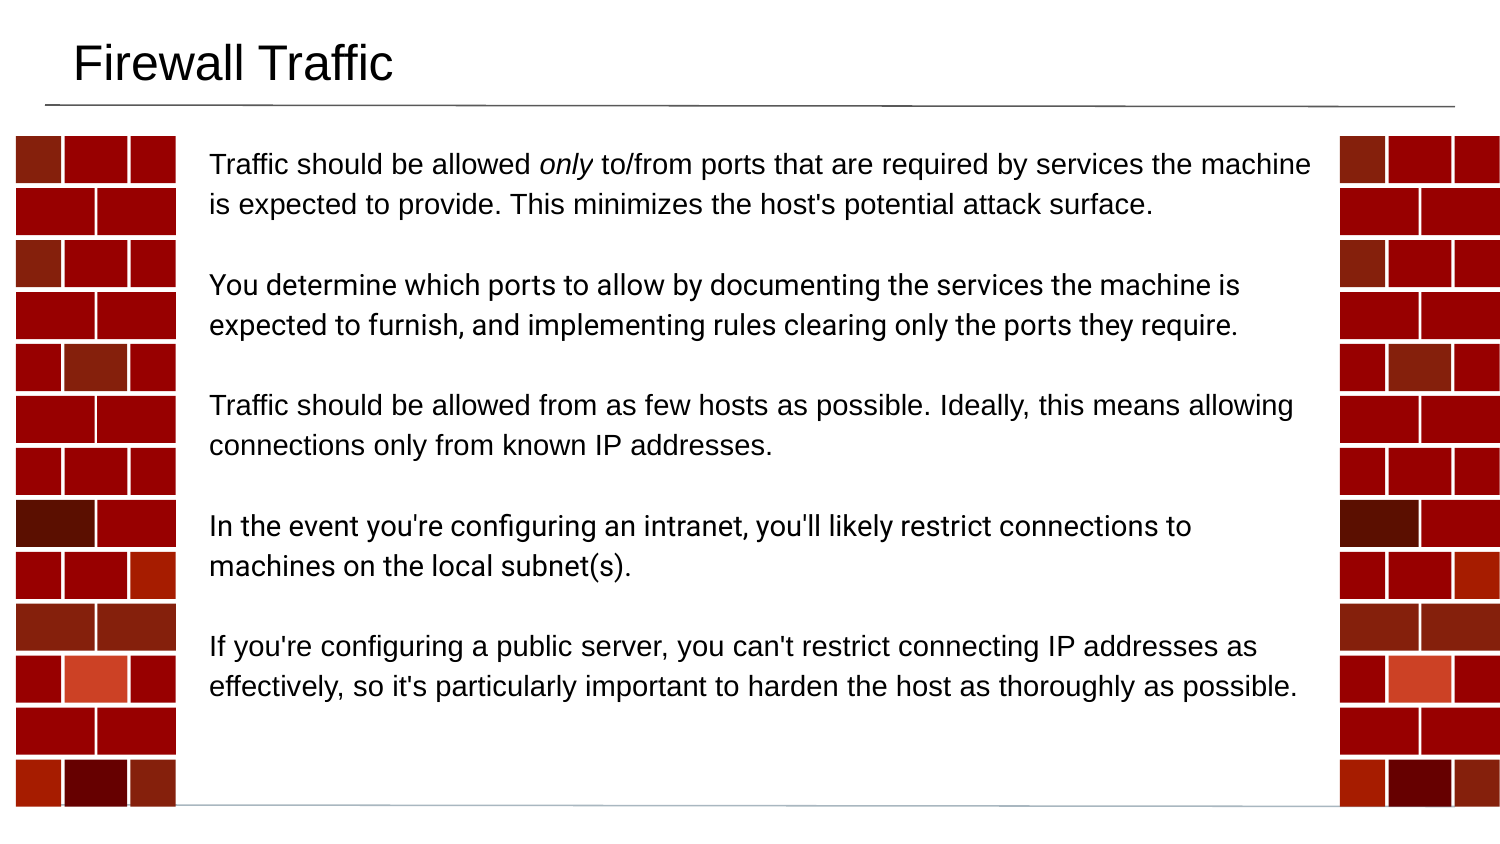

# Firewall Traffic
Traffic should be allowed only to/from ports that are required by services the machine is expected to provide. This minimizes the host's potential attack surface.

You determine which ports to allow by documenting the services the machine is expected to furnish, and implementing rules clearing only the ports they require.

Traffic should be allowed from as few hosts as possible. Ideally, this means allowing connections only from known IP addresses.

In the event you're configuring an intranet, you'll likely restrict connections to machines on the local subnet(s).

If you're configuring a public server, you can't restrict connecting IP addresses as effectively, so it's particularly important to harden the host as thoroughly as possible.